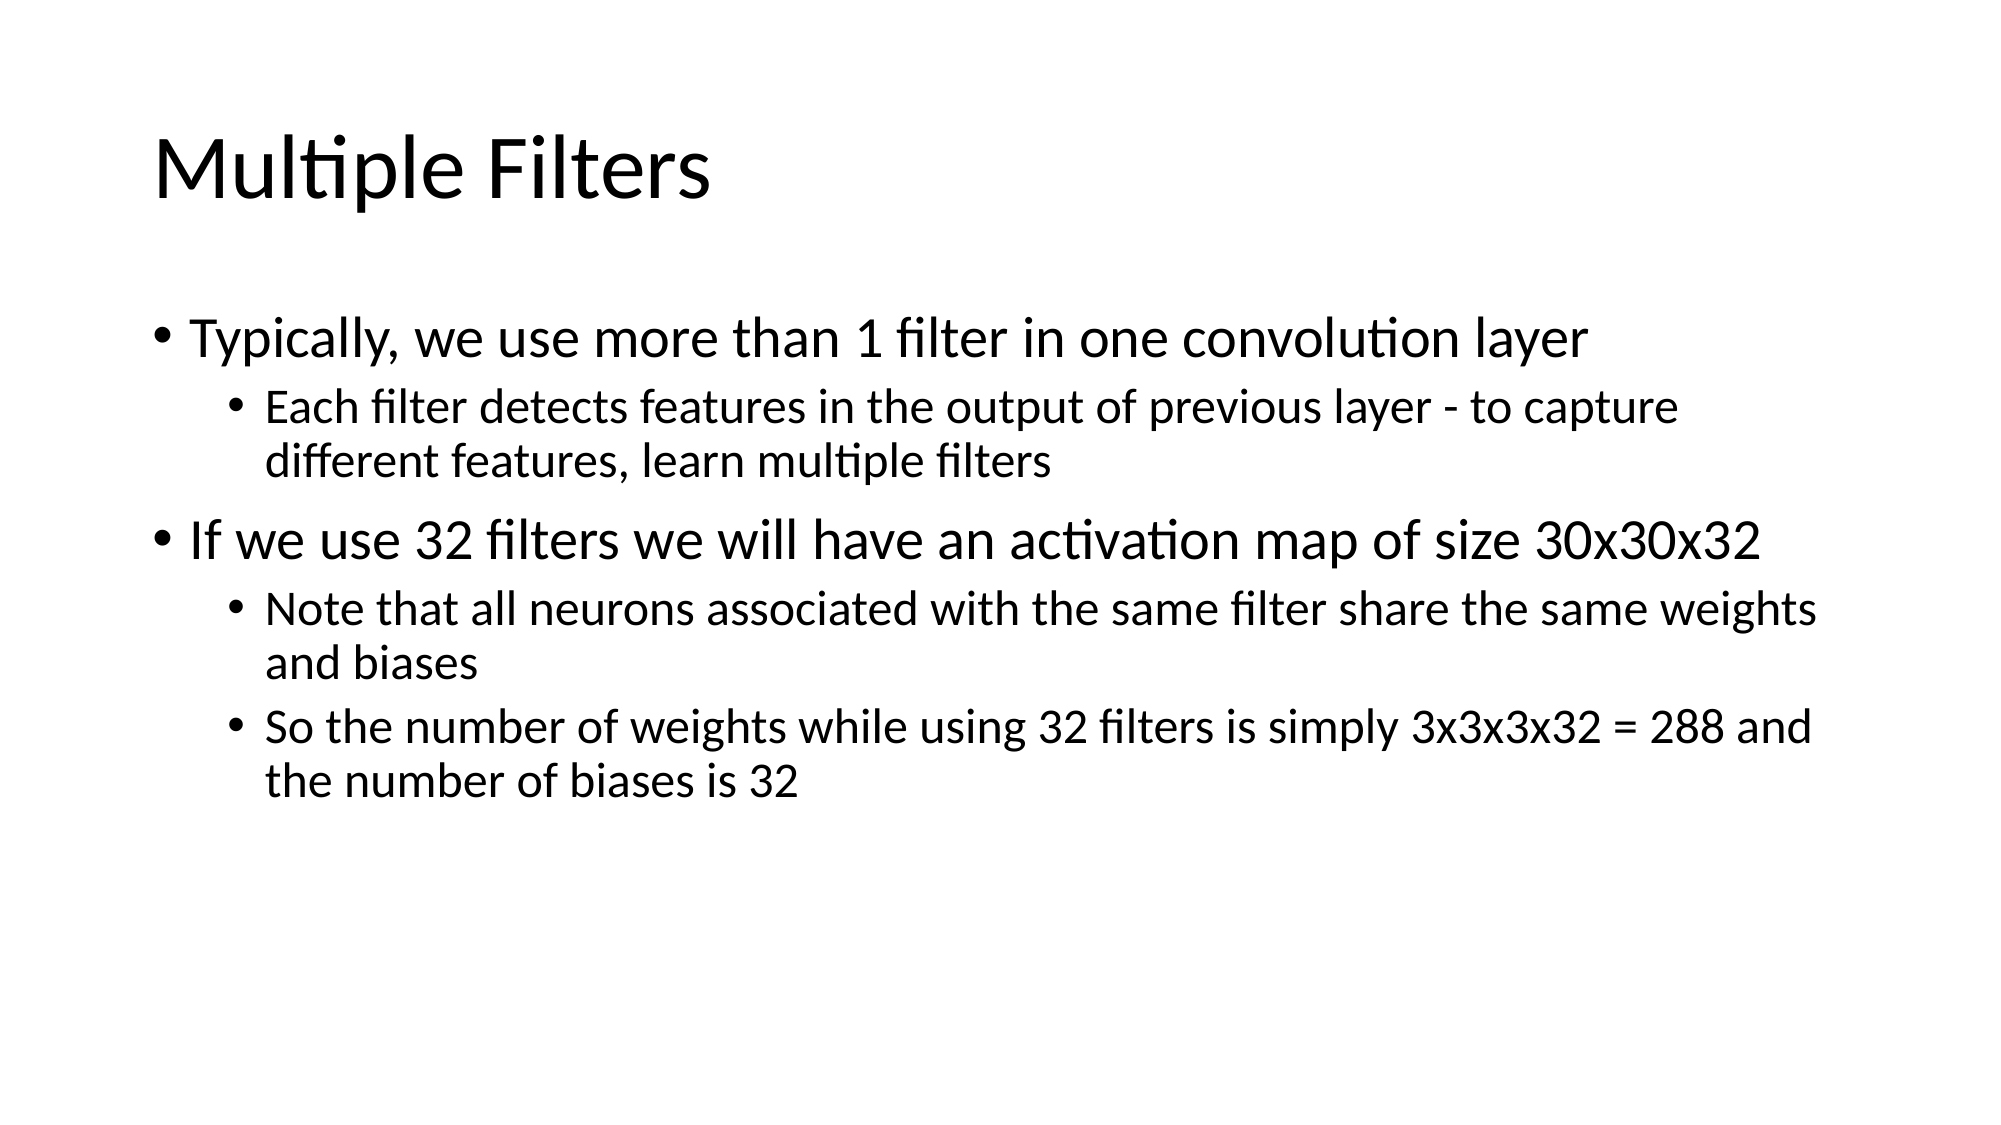

# Multiple Filters
Typically, we use more than 1 filter in one convolution layer
Each filter detects features in the output of previous layer - to capture different features, learn multiple filters
If we use 32 filters we will have an activation map of size 30x30x32
Note that all neurons associated with the same filter share the same weights and biases
So the number of weights while using 32 filters is simply 3x3x3x32 = 288 and the number of biases is 32